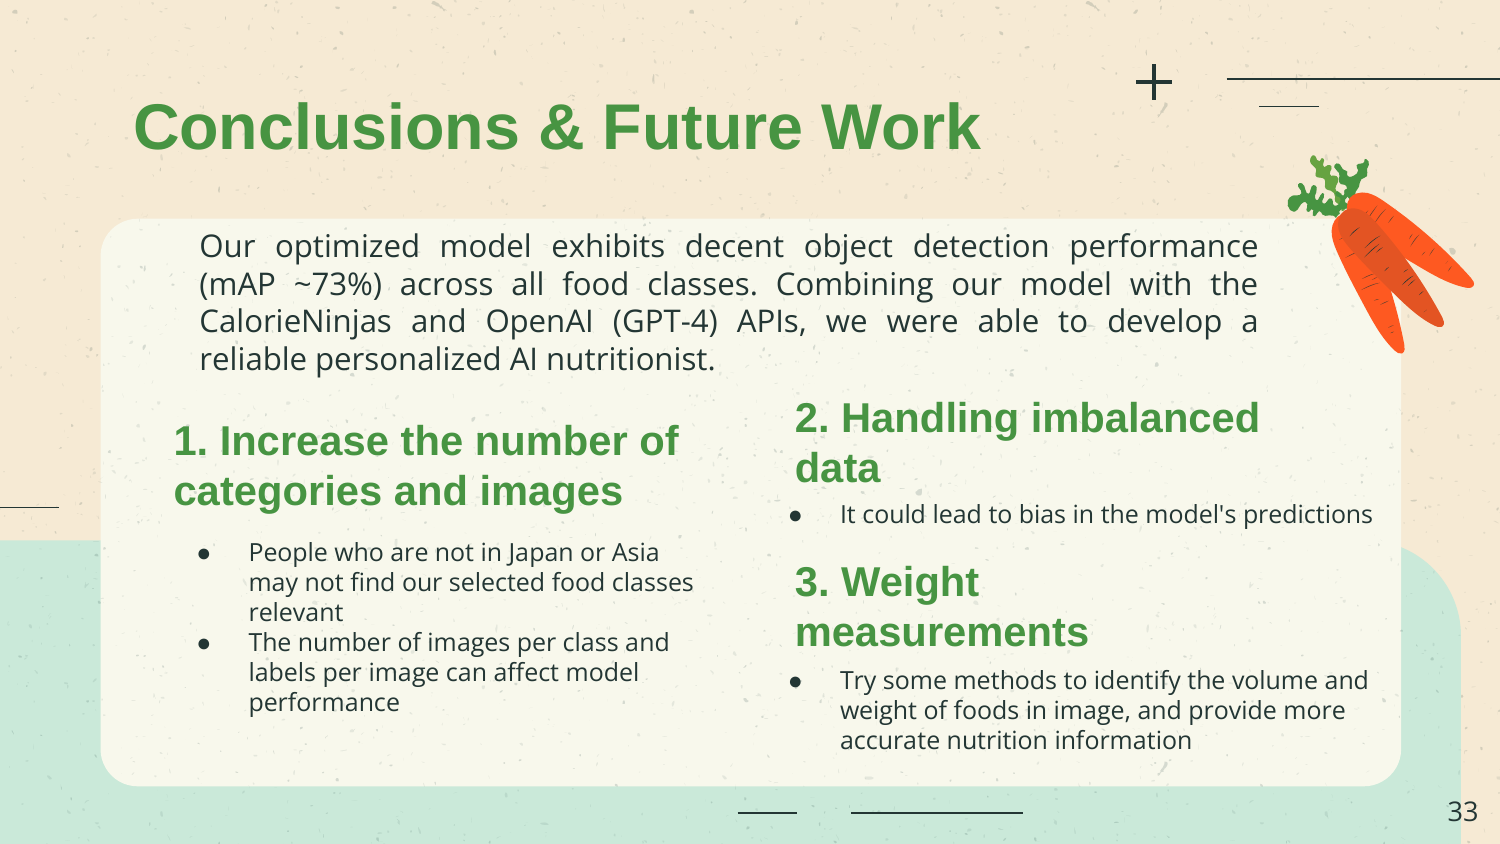

# Conclusions & Future Work

Our optimized model exhibits decent object detection performance (mAP ~73%) across all food classes. Combining our model with the CalorieNinjas and OpenAI (GPT-4) APIs, we were able to develop a reliable personalized AI nutritionist.
1. Increase the number of    categories and images
2. Handling imbalanced data
It could lead to bias in the model's predictions

People who are not in Japan or Asia may not find our selected food classes relevant
The number of images per class and labels per image can affect model performance
3. Weight measurements
Try some methods to identify the volume and weight of foods in image, and provide more accurate nutrition information
33